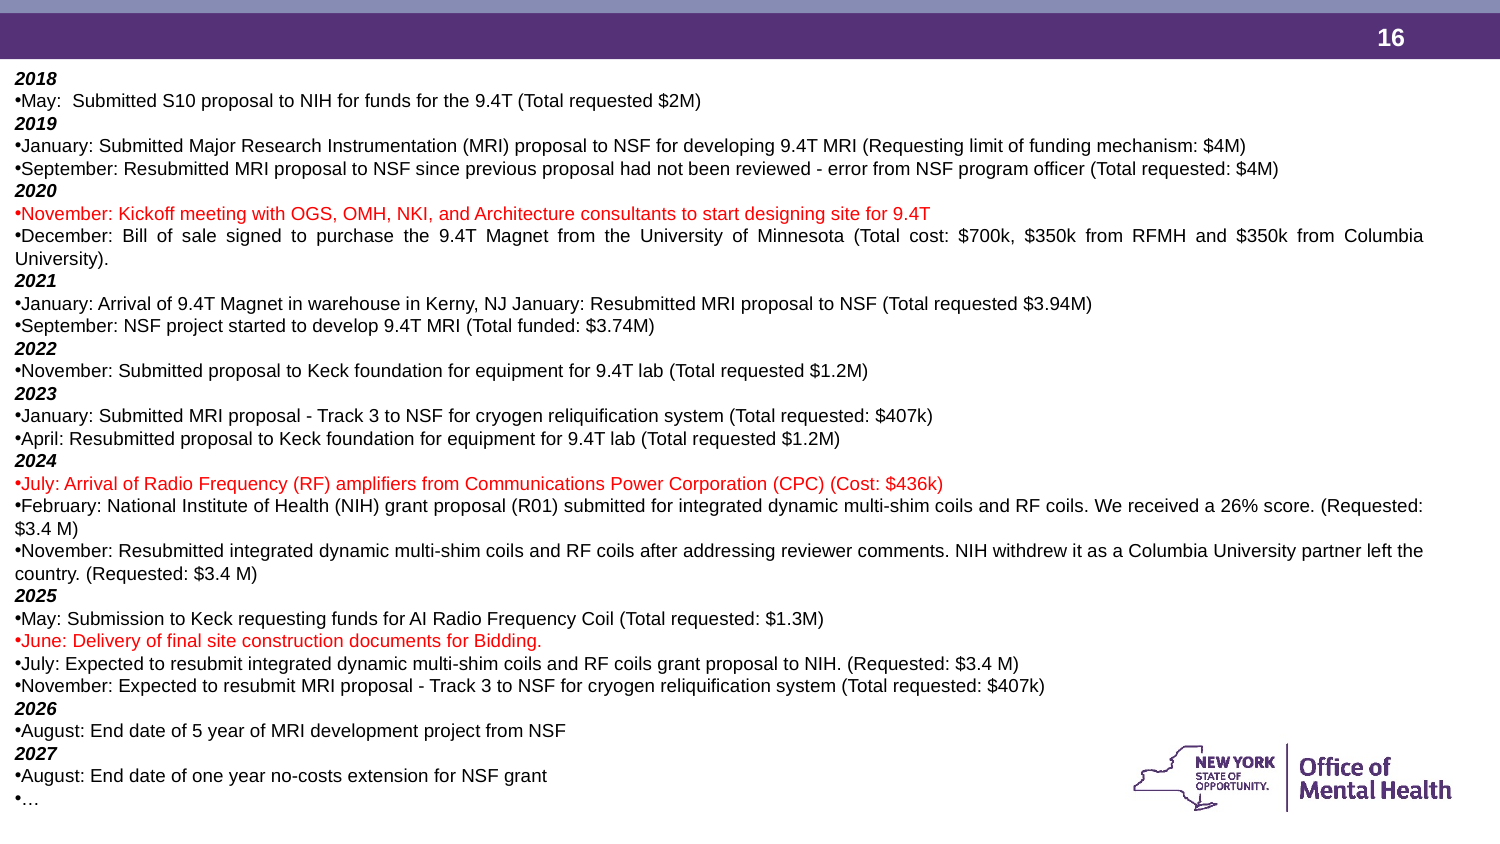

2018
May:  Submitted S10 proposal to NIH for funds for the 9.4T (Total requested $2M)
2019
January: Submitted Major Research Instrumentation (MRI) proposal to NSF for developing 9.4T MRI (Requesting limit of funding mechanism: $4M)
September: Resubmitted MRI proposal to NSF since previous proposal had not been reviewed - error from NSF program officer (Total requested: $4M)
2020
November: Kickoff meeting with OGS, OMH, NKI, and Architecture consultants to start designing site for 9.4T
December: Bill of sale signed to purchase the 9.4T Magnet from the University of Minnesota (Total cost: $700k, $350k from RFMH and $350k from Columbia University).
2021
January: Arrival of 9.4T Magnet in warehouse in Kerny, NJ January: Resubmitted MRI proposal to NSF (Total requested $3.94M)
September: NSF project started to develop 9.4T MRI (Total funded: $3.74M)
2022
November: Submitted proposal to Keck foundation for equipment for 9.4T lab (Total requested $1.2M)
2023
January: Submitted MRI proposal - Track 3 to NSF for cryogen reliquification system (Total requested: $407k)
April: Resubmitted proposal to Keck foundation for equipment for 9.4T lab (Total requested $1.2M)
2024
July: Arrival of Radio Frequency (RF) amplifiers from Communications Power Corporation (CPC) (Cost: $436k)
February: National Institute of Health (NIH) grant proposal (R01) submitted for integrated dynamic multi-shim coils and RF coils. We received a 26% score. (Requested: $3.4 M)
November: Resubmitted integrated dynamic multi-shim coils and RF coils after addressing reviewer comments. NIH withdrew it as a Columbia University partner left the country. (Requested: $3.4 M)
2025
May: Submission to Keck requesting funds for AI Radio Frequency Coil (Total requested: $1.3M)
June: Delivery of final site construction documents for Bidding.
July: Expected to resubmit integrated dynamic multi-shim coils and RF coils grant proposal to NIH. (Requested: $3.4 M)
November: Expected to resubmit MRI proposal - Track 3 to NSF for cryogen reliquification system (Total requested: $407k)
2026
August: End date of 5 year of MRI development project from NSF
2027
August: End date of one year no-costs extension for NSF grant
…